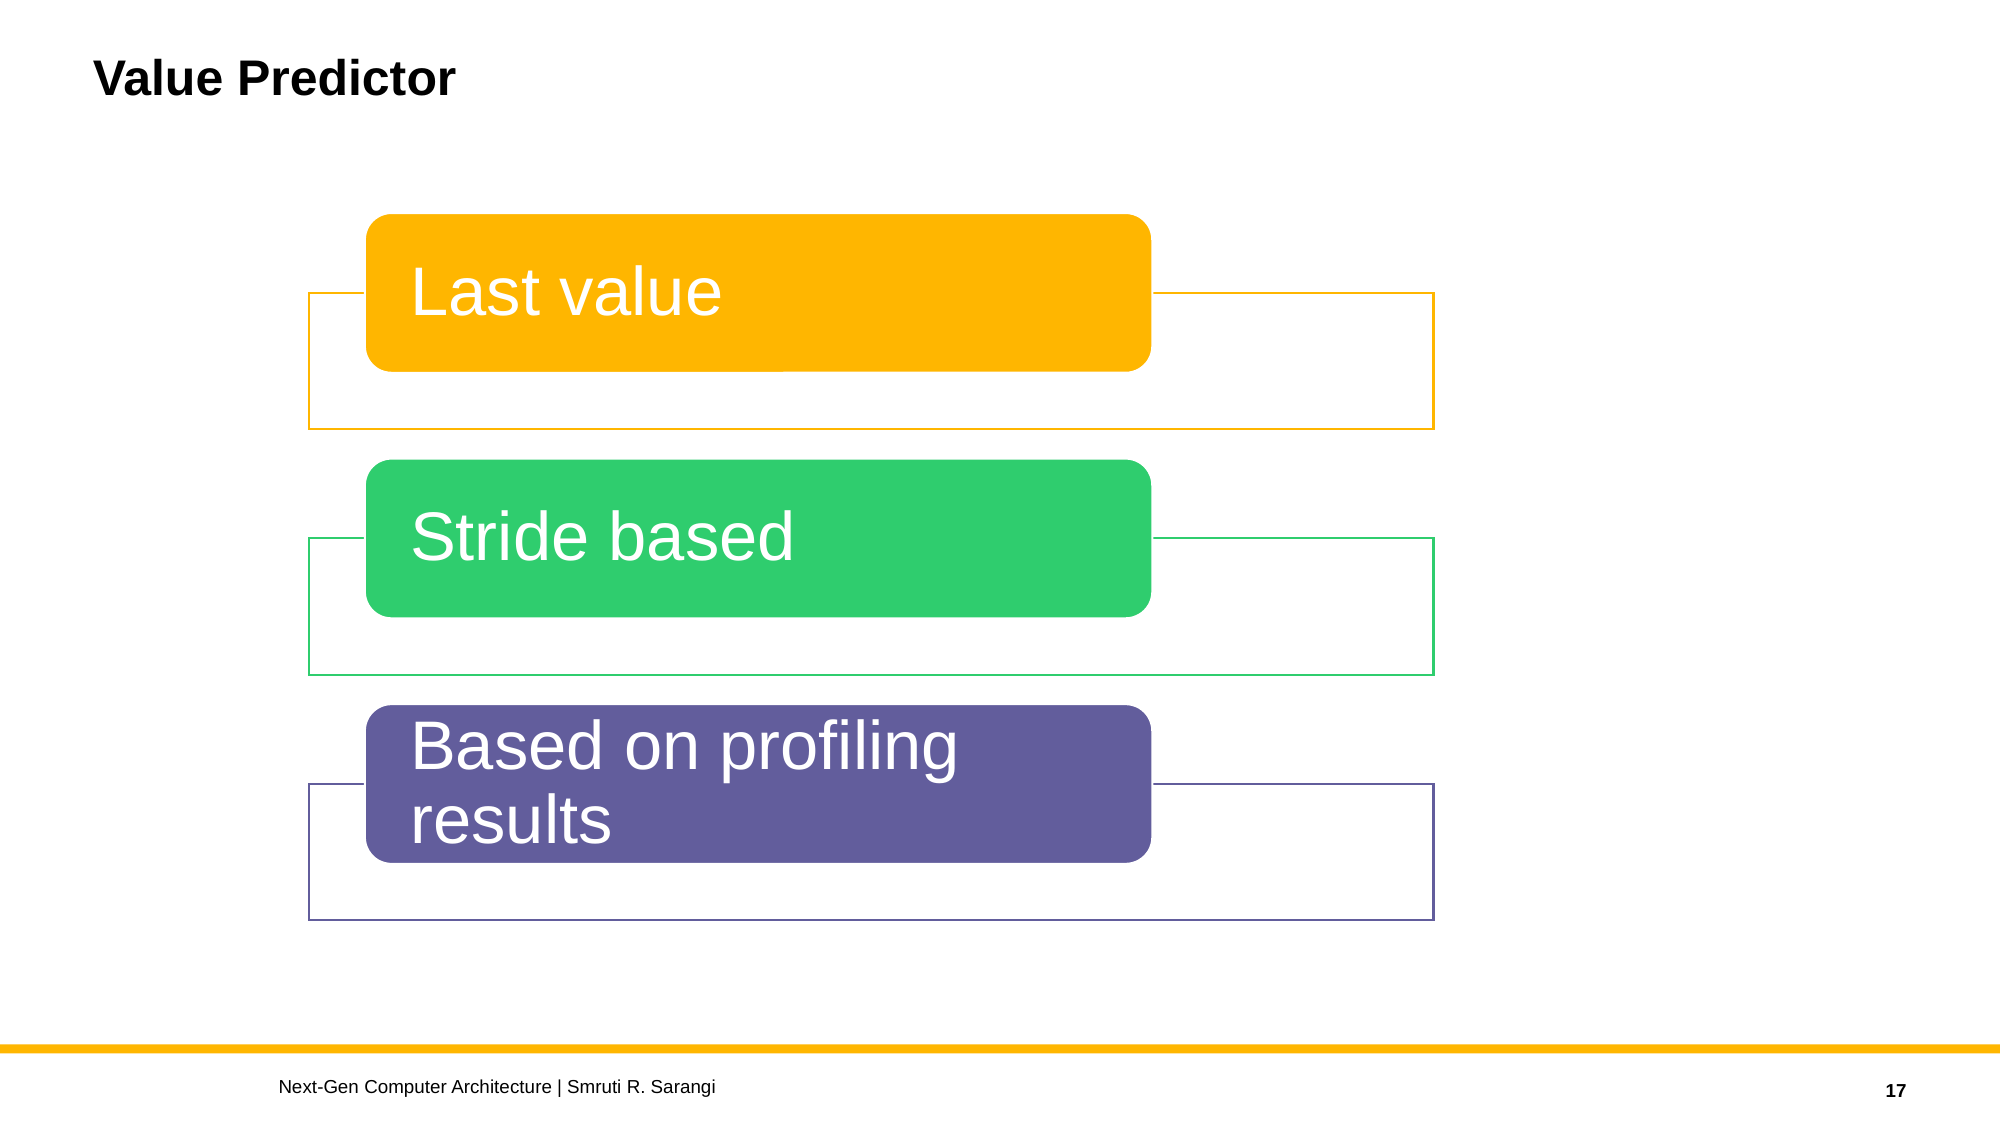

# Value Predictor
Last value
Stride based
Based on profiling results
Next-Gen Computer Architecture | Smruti R. Sarangi
17